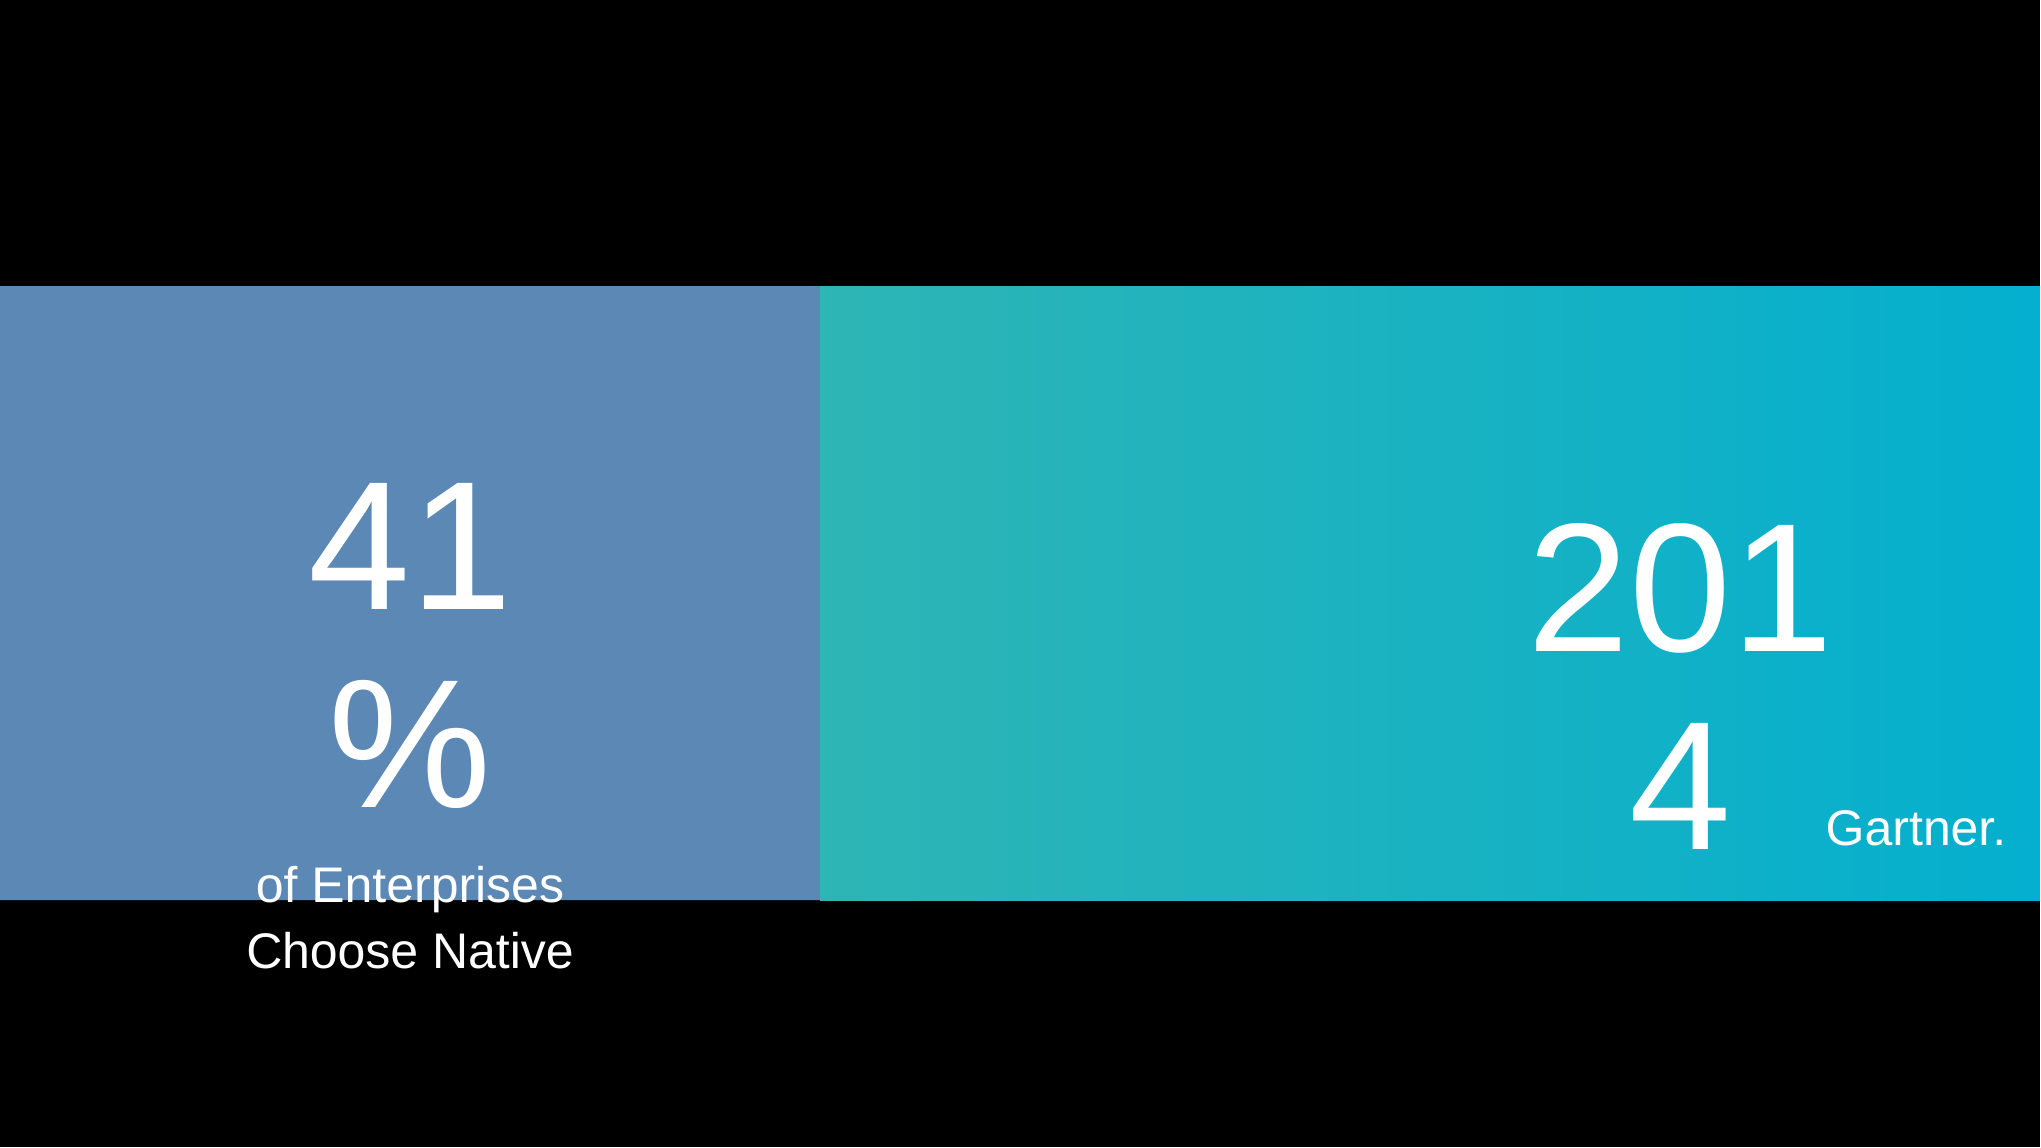

41%
of Enterprises
Choose Native

2014
Gartner.